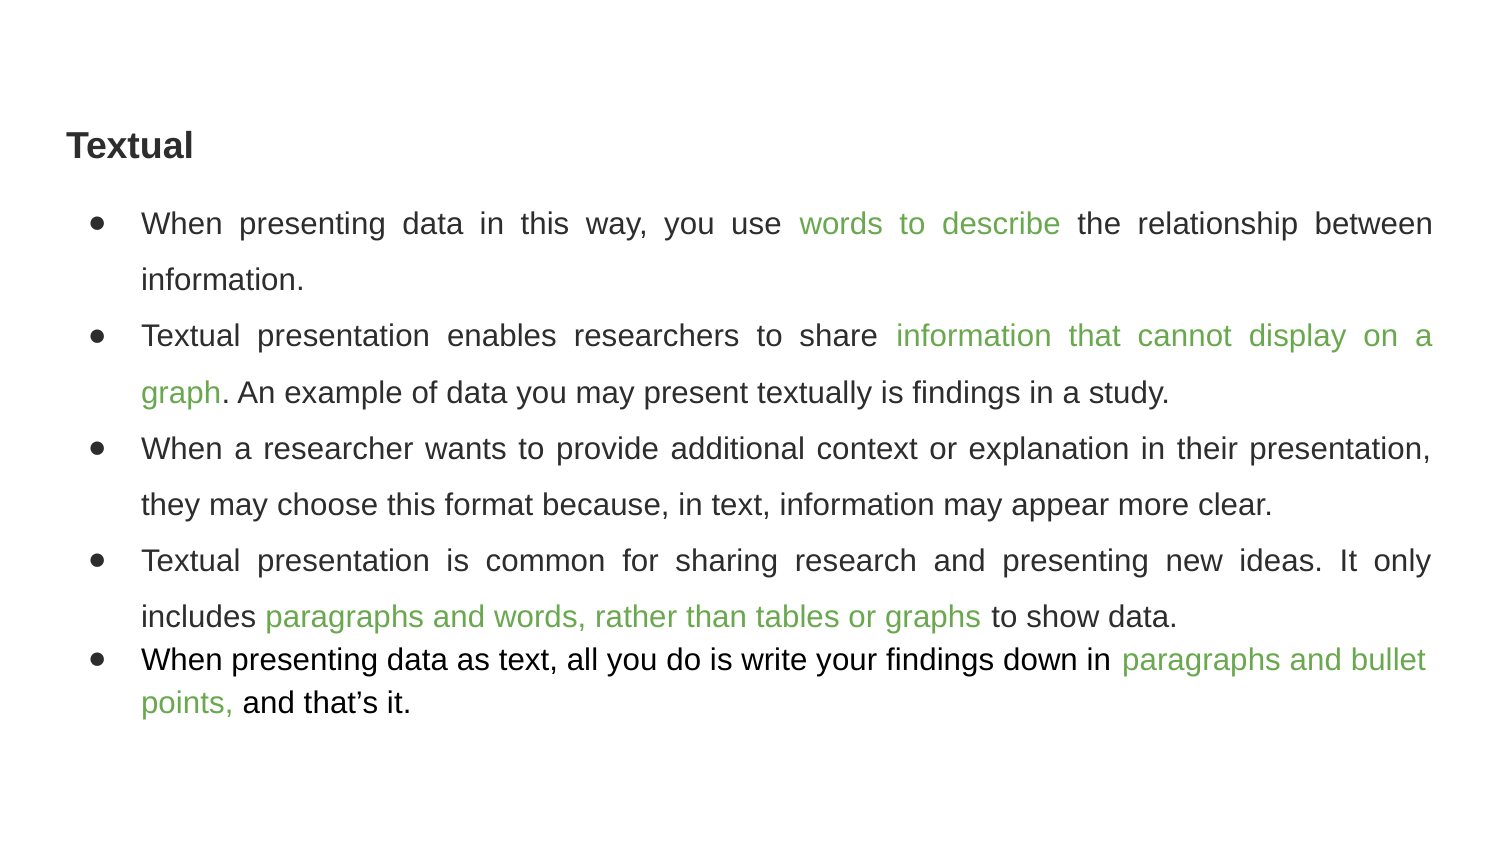

#
Textual
When presenting data in this way, you use words to describe the relationship between information.
Textual presentation enables researchers to share information that cannot display on a graph. An example of data you may present textually is findings in a study.
When a researcher wants to provide additional context or explanation in their presentation, they may choose this format because, in text, information may appear more clear.
Textual presentation is common for sharing research and presenting new ideas. It only includes paragraphs and words, rather than tables or graphs to show data.
When presenting data as text, all you do is write your findings down in paragraphs and bullet points, and that’s it.